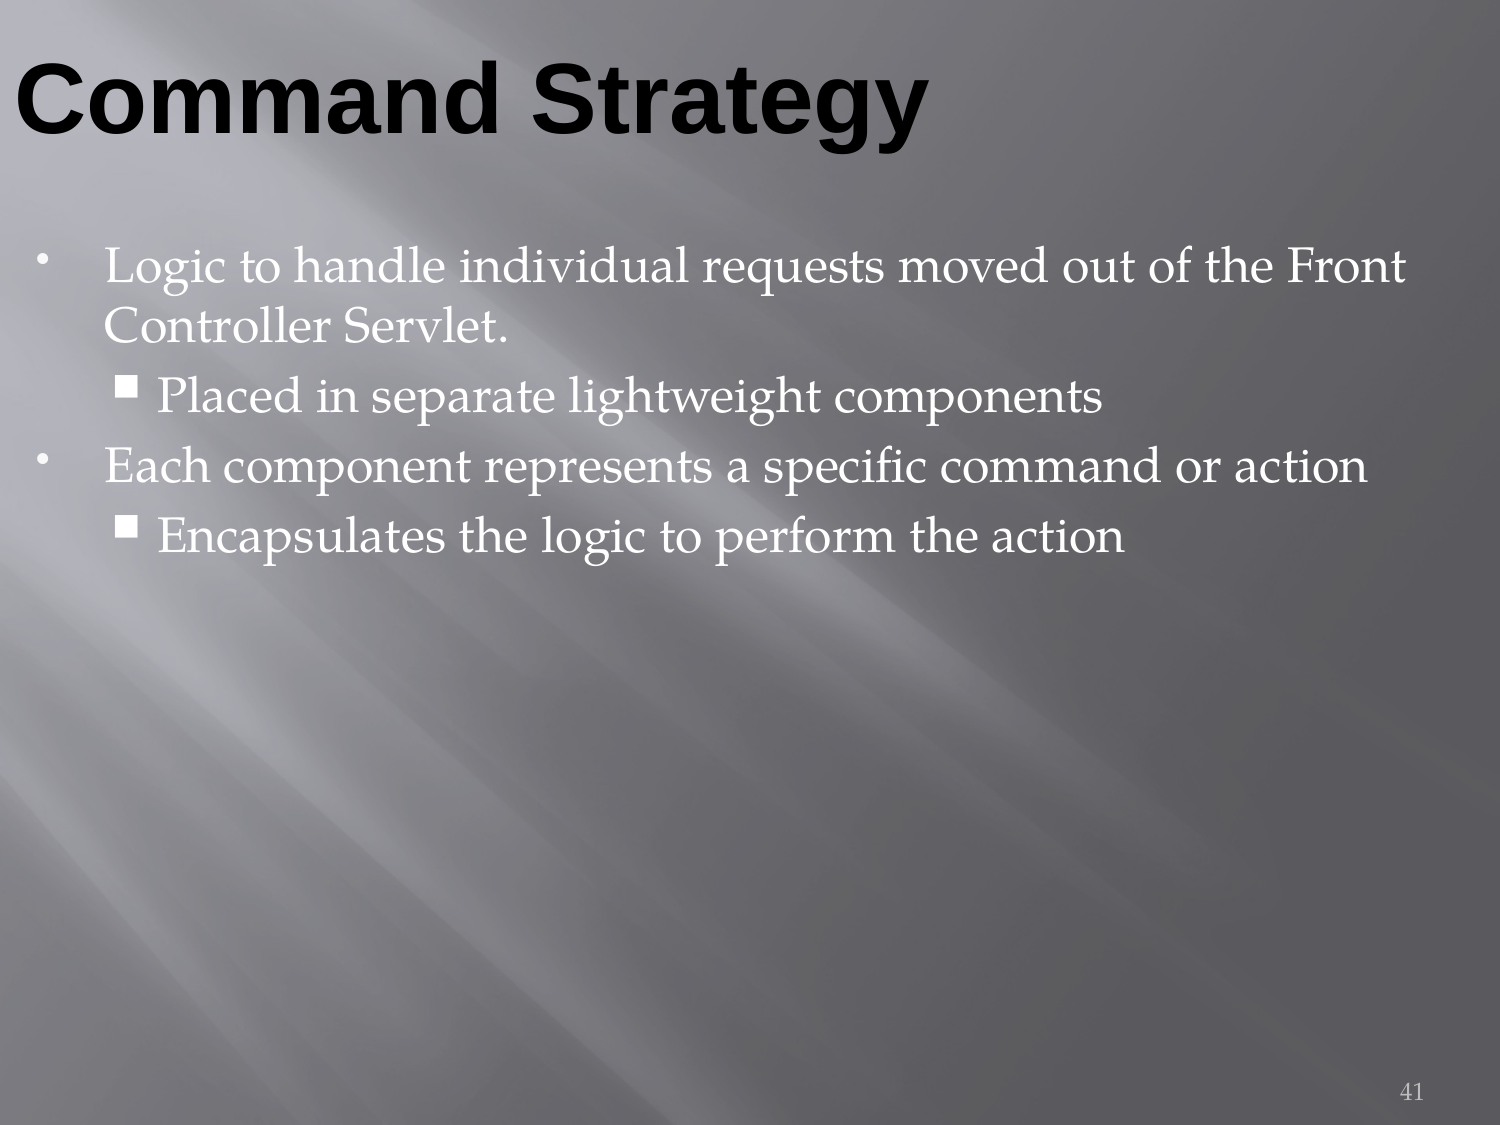

# Command Strategy
Logic to handle individual requests moved out of the Front Controller Servlet.
Placed in separate lightweight components
Each component represents a specific command or action
Encapsulates the logic to perform the action

41